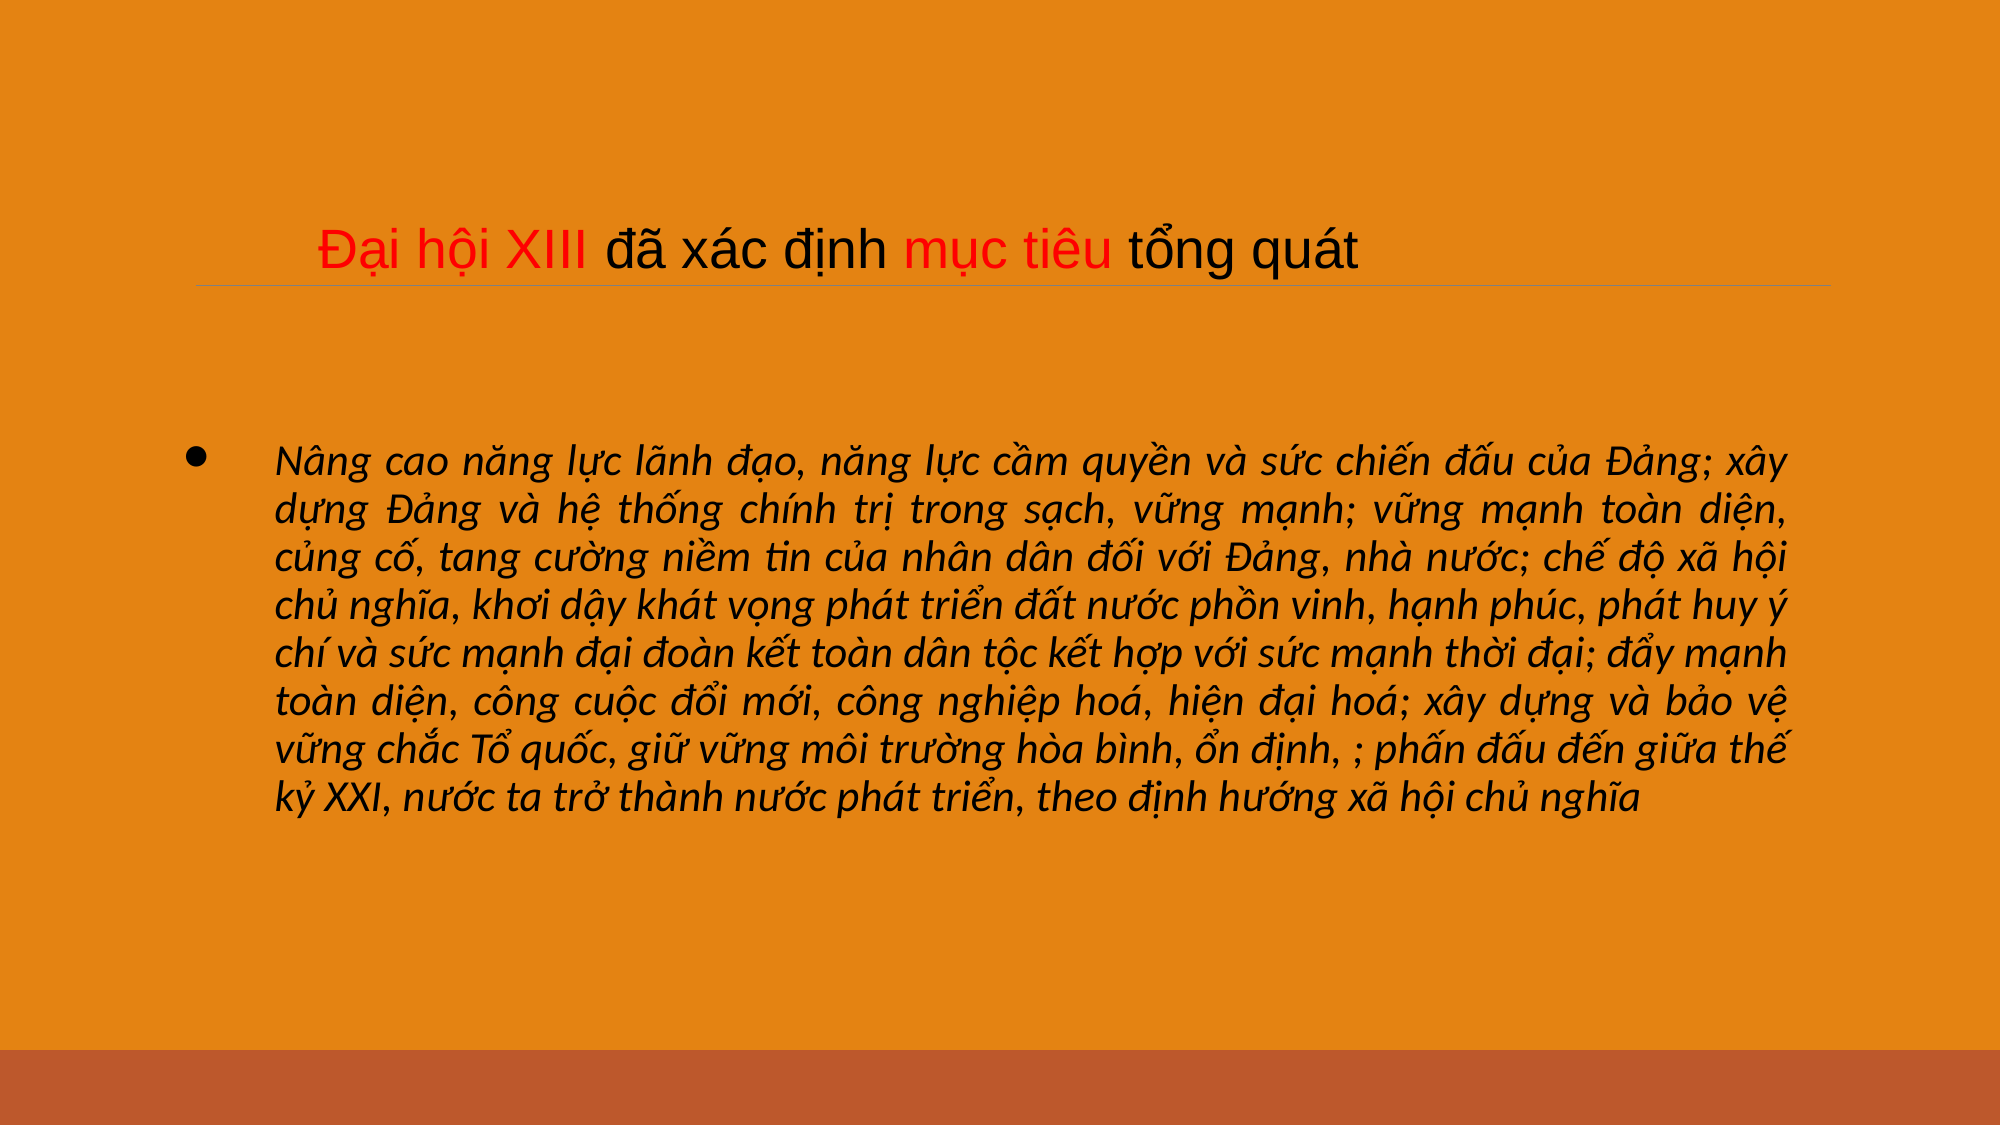

Đại hội XIII đã xác định mục tiêu tổng quát
Nâng cao năng lực lãnh đạo, năng lực cầm quyền và sức chiến đấu của Đảng; xây dựng Đảng và hệ thống chính trị trong sạch, vững mạnh; vững mạnh toàn diện, củng cố, tang cường niềm tin của nhân dân đối với Đảng, nhà nước; chế độ xã hội chủ nghĩa, khơi dậy khát vọng phát triển đất nước phồn vinh, hạnh phúc, phát huy ý chí và sức mạnh đại đoàn kết toàn dân tộc kết hợp với sức mạnh thời đại; đẩy mạnh toàn diện, công cuộc đổi mới, công nghiệp hoá, hiện đại hoá; xây dựng và bảo vệ vững chắc Tổ quốc, giữ vững môi trường hòa bình, ổn định, ; phấn đấu đến giữa thế kỷ XXI, nước ta trở thành nước phát triển, theo định hướng xã hội chủ nghĩa
295